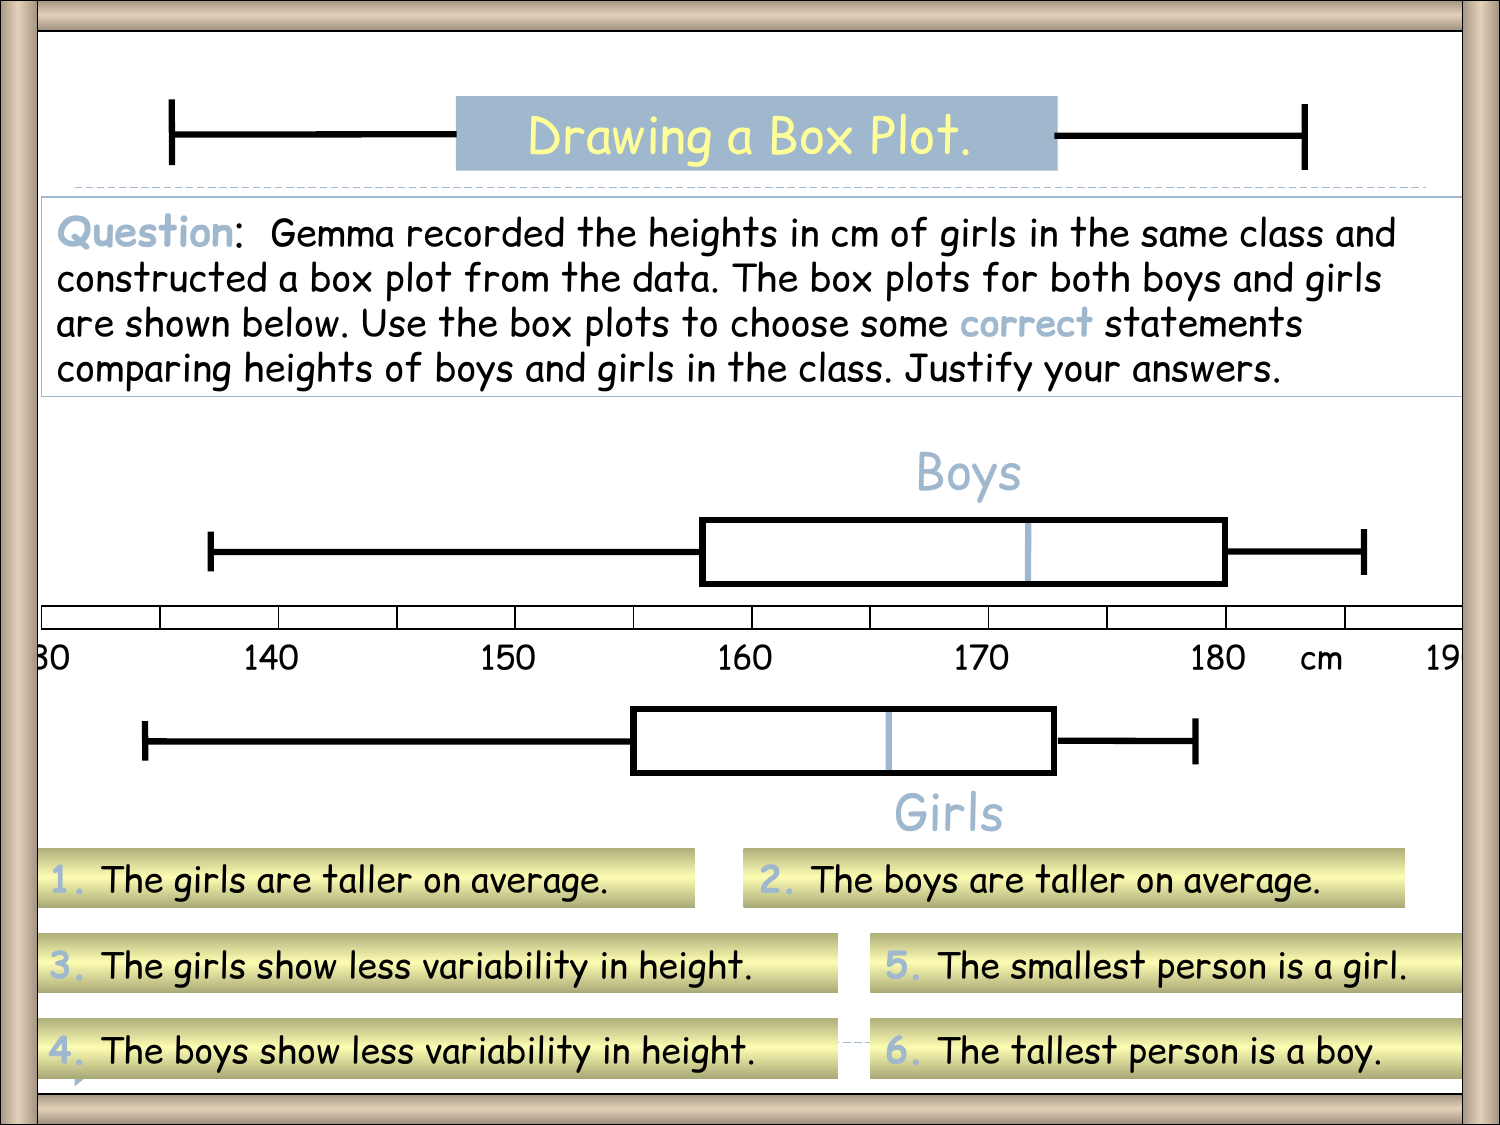

Drawing a Box Plot.

Question:  Gemma recorded the heights in cm of girls in the same class and constructed a box plot from the data. The box plots for both boys and girls are shown below. Use the box plots to choose some correct statements comparing heights of boys and girls in the class. Justify your answers.
Boys

130
140
150
160
170
180
190
cm

Girls
1. The girls are taller on average.
2. The boys are taller on average.
3. The girls show less variability in height.
5. The smallest person is a girl.
4. The boys show less variability in height.
6. The tallest person is a boy.